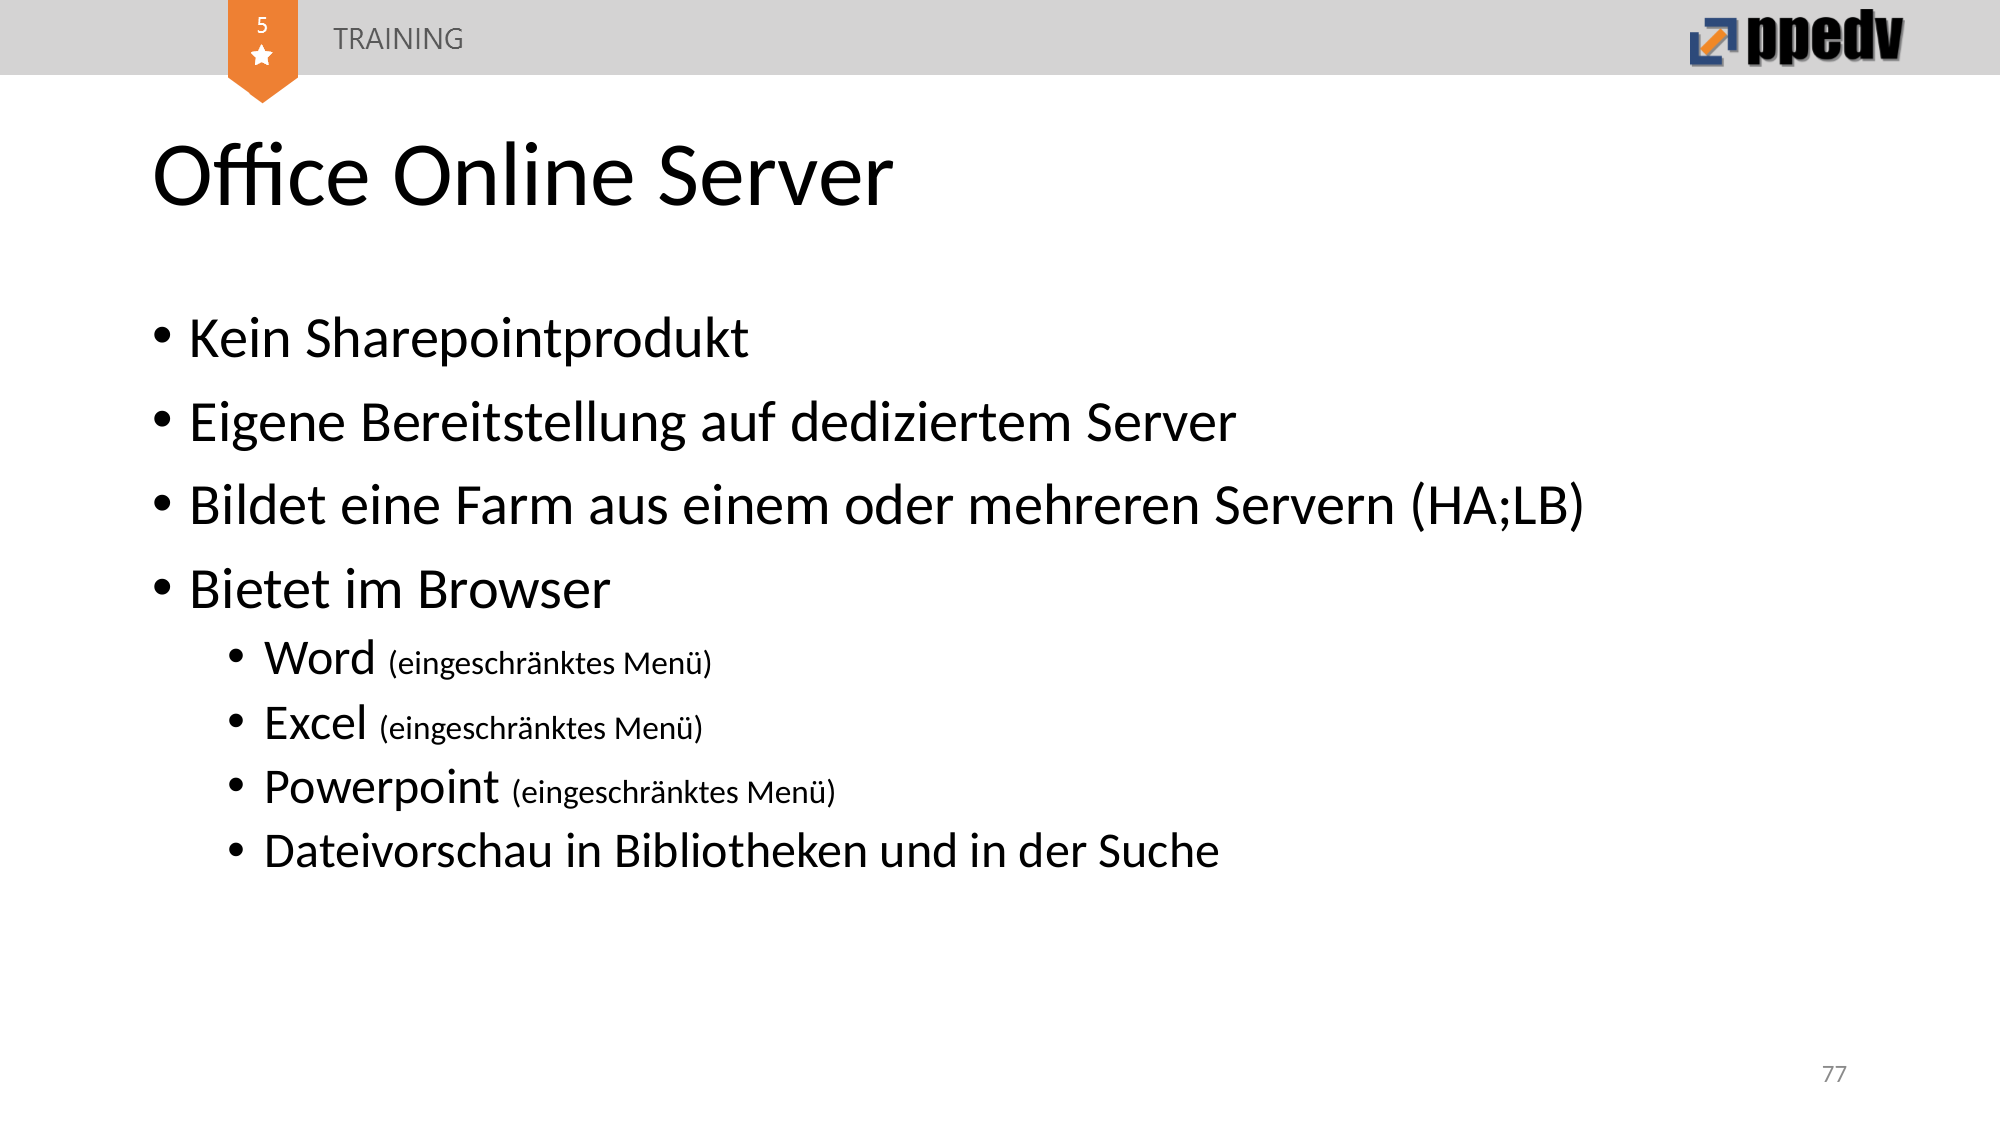

# Office Online Server
Kein Sharepointprodukt
Eigene Bereitstellung auf dediziertem Server
Bildet eine Farm aus einem oder mehreren Servern (HA;LB)
Bietet im Browser
Word (eingeschränktes Menü)
Excel (eingeschränktes Menü)
Powerpoint (eingeschränktes Menü)
Dateivorschau in Bibliotheken und in der Suche

77